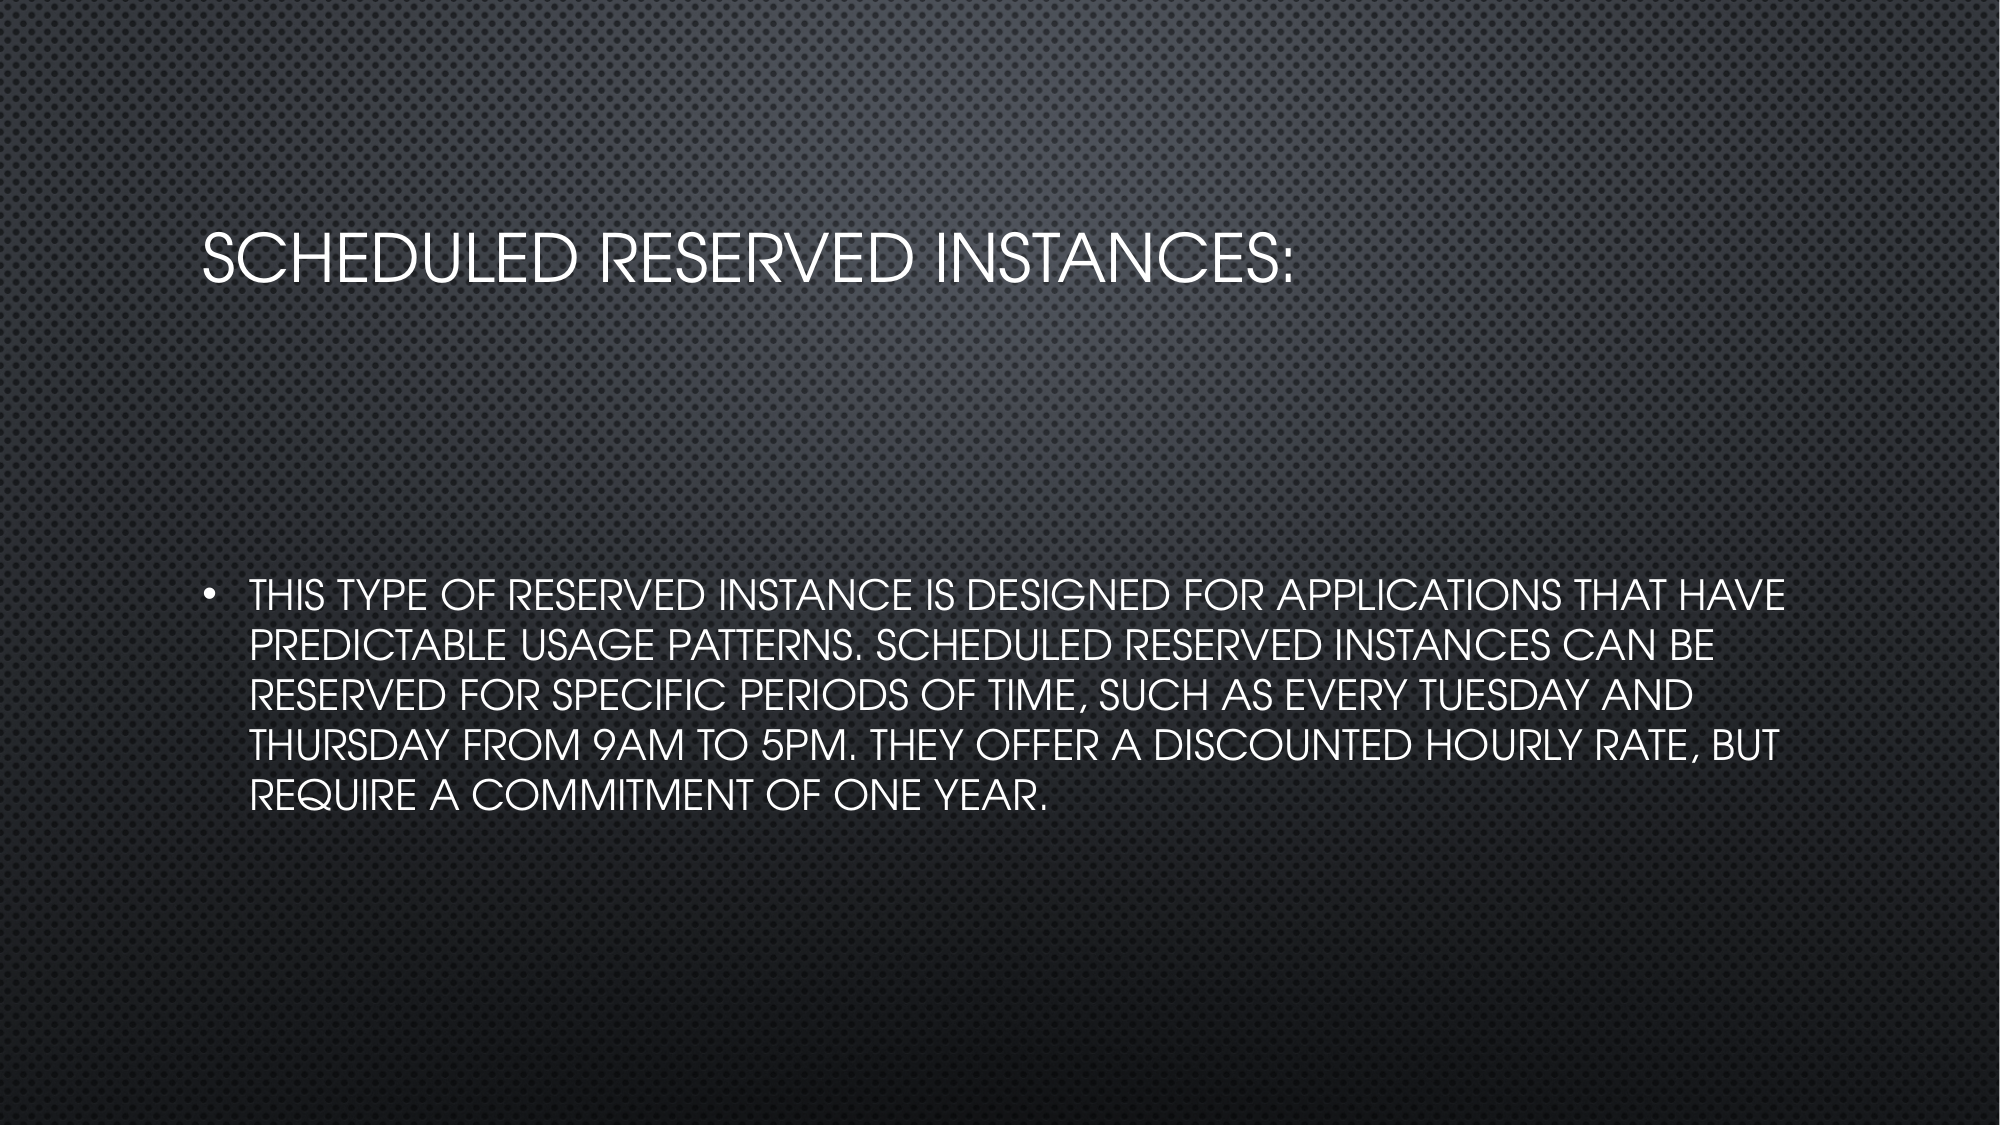

# Scheduled Reserved Instances:
This type of Reserved Instance is designed for applications that have predictable usage patterns. Scheduled Reserved Instances can be reserved for specific periods of time, such as every Tuesday and Thursday from 9am to 5pm. They offer a discounted hourly rate, but require a commitment of one year.